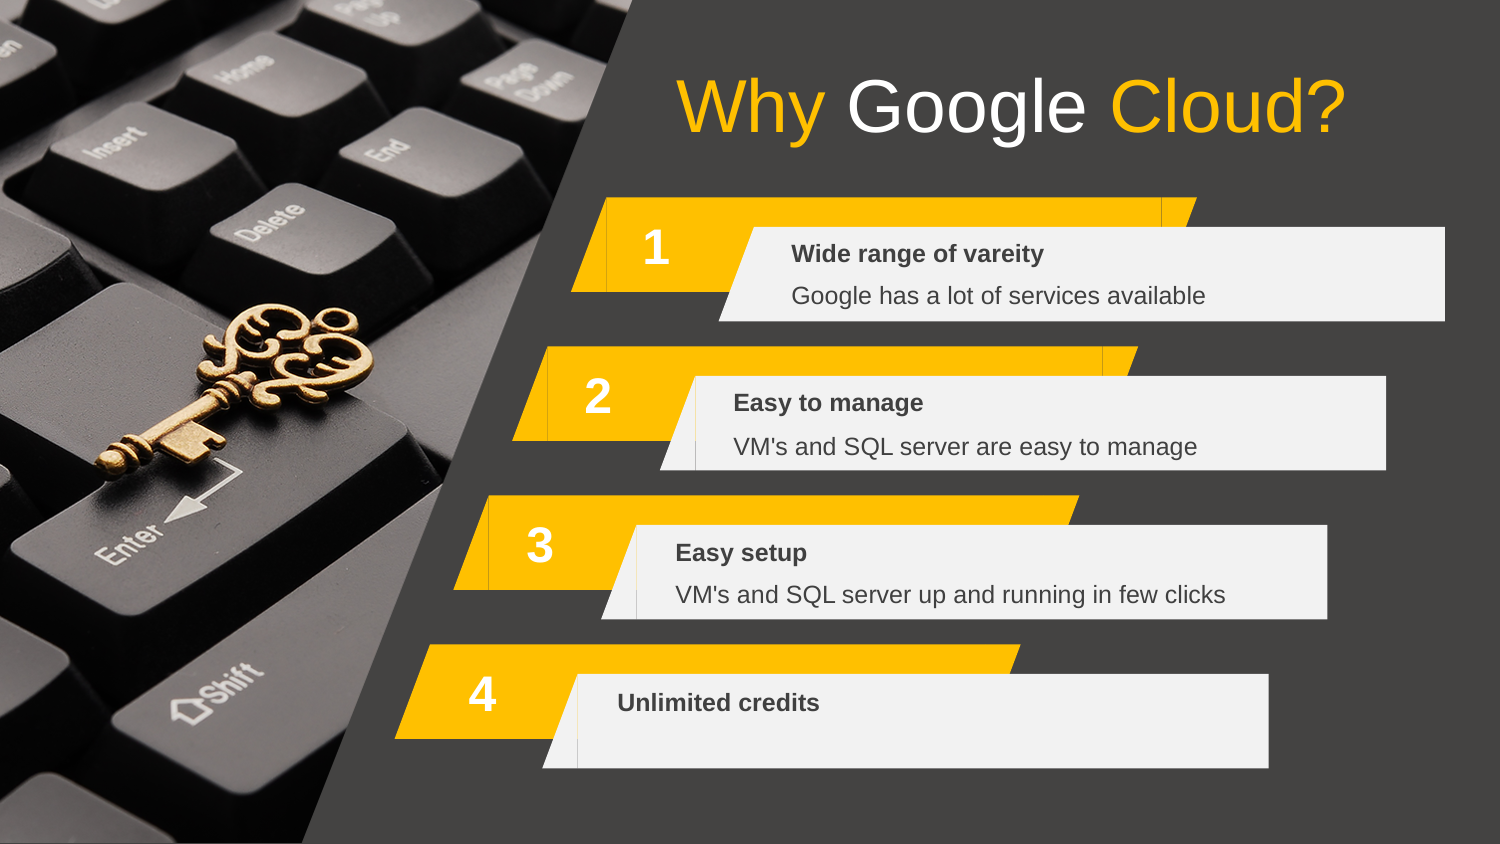

Why Google Cloud?

1
Wide range of vareity
Google has a lot of services available

2
Easy to manage
VM's and SQL server are easy to manage

3
Easy setup
VM's and SQL server up and running in few clicks

4
Unlimited credits